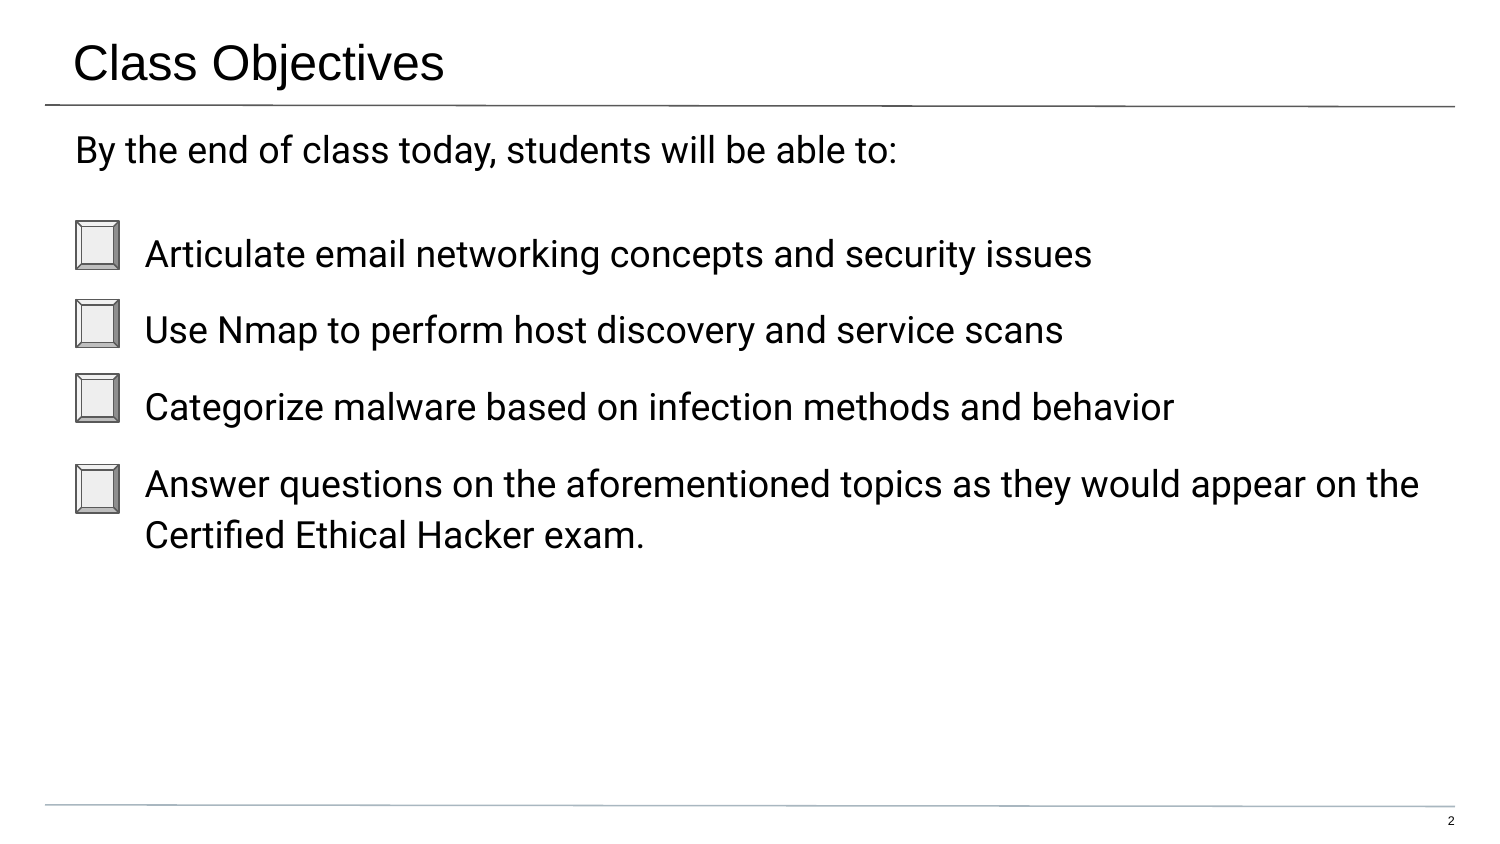

# Class Objectives
By the end of class today, students will be able to:
Articulate email networking concepts and security issues
Use Nmap to perform host discovery and service scans
Categorize malware based on infection methods and behavior
Answer questions on the aforementioned topics as they would appear on the Certified Ethical Hacker exam.

2